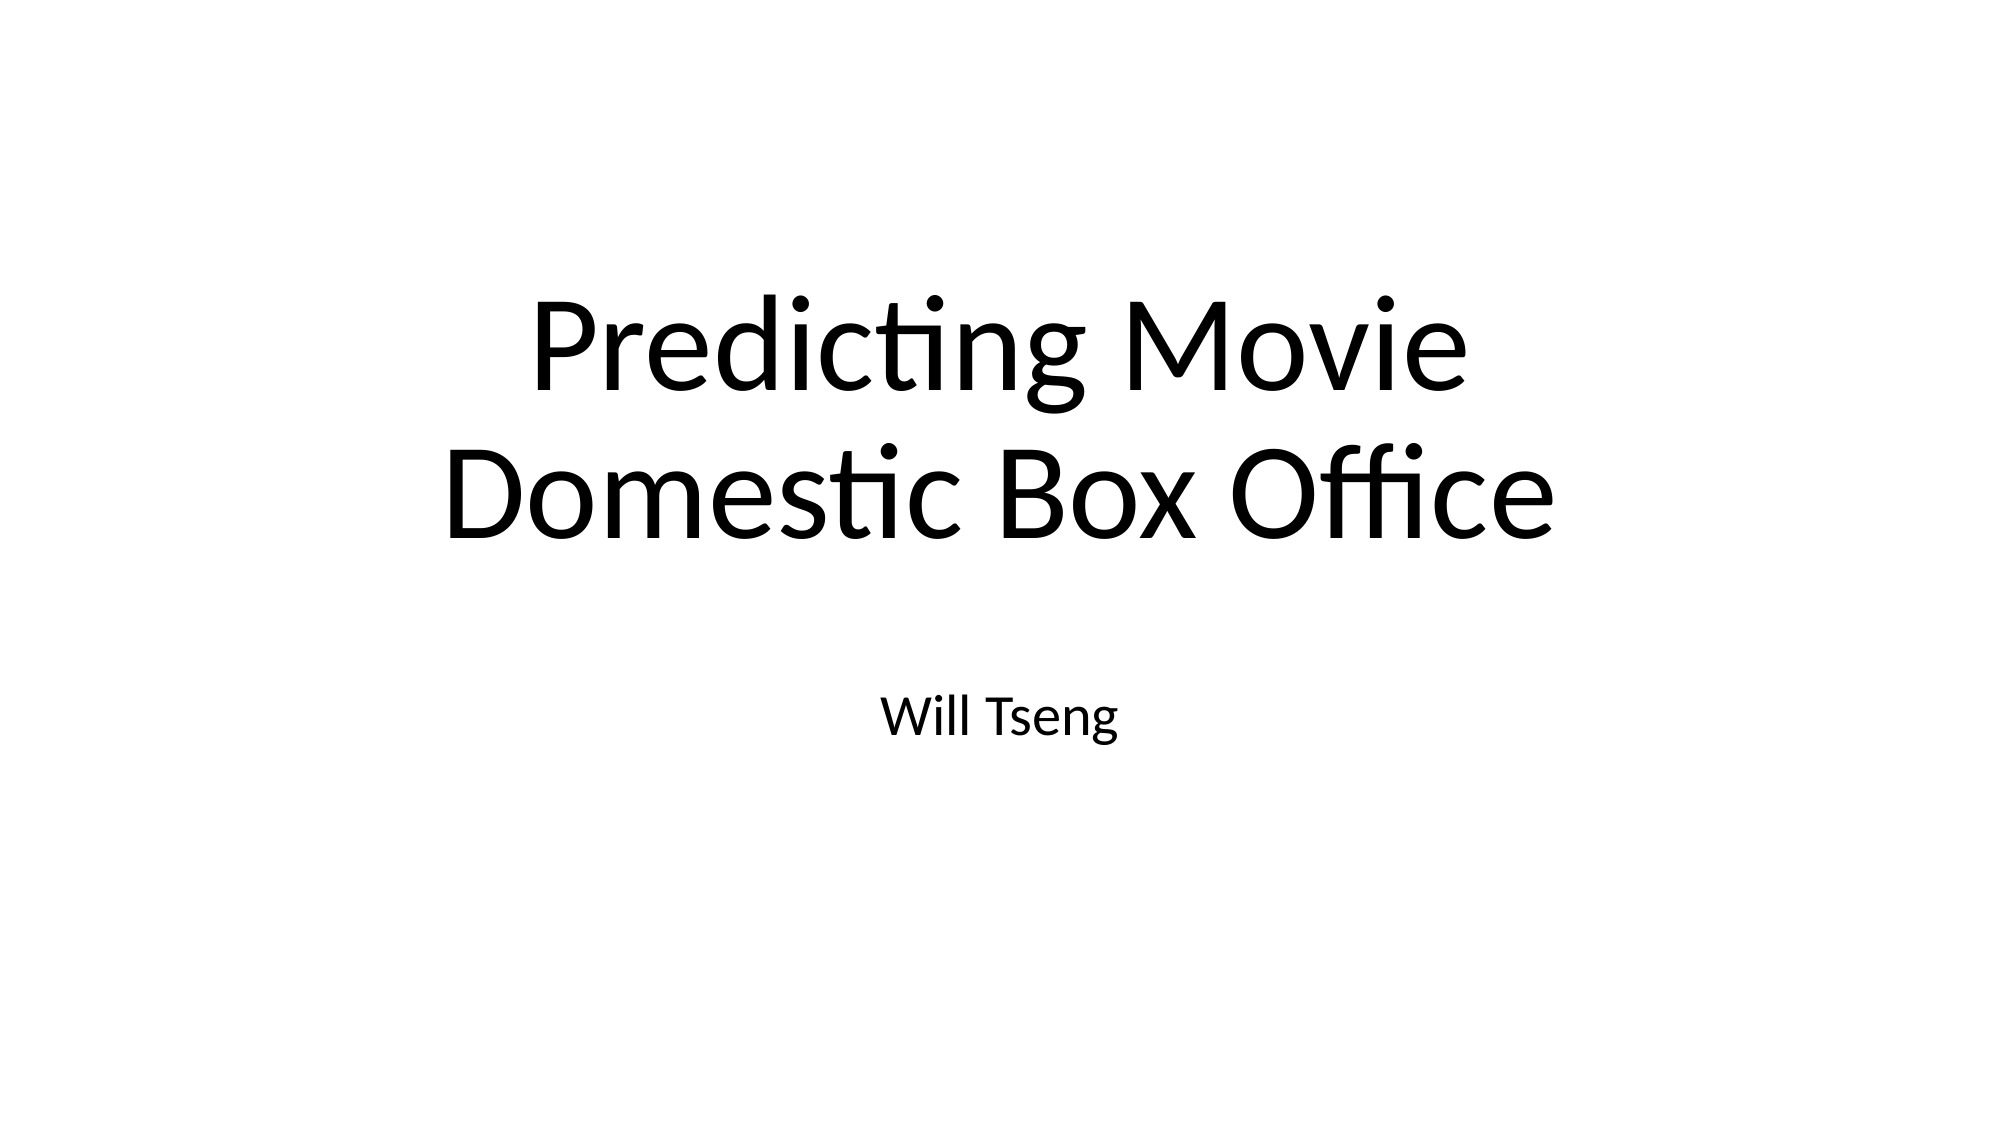

# Predicting Movie Domestic Box Office
Will Tseng